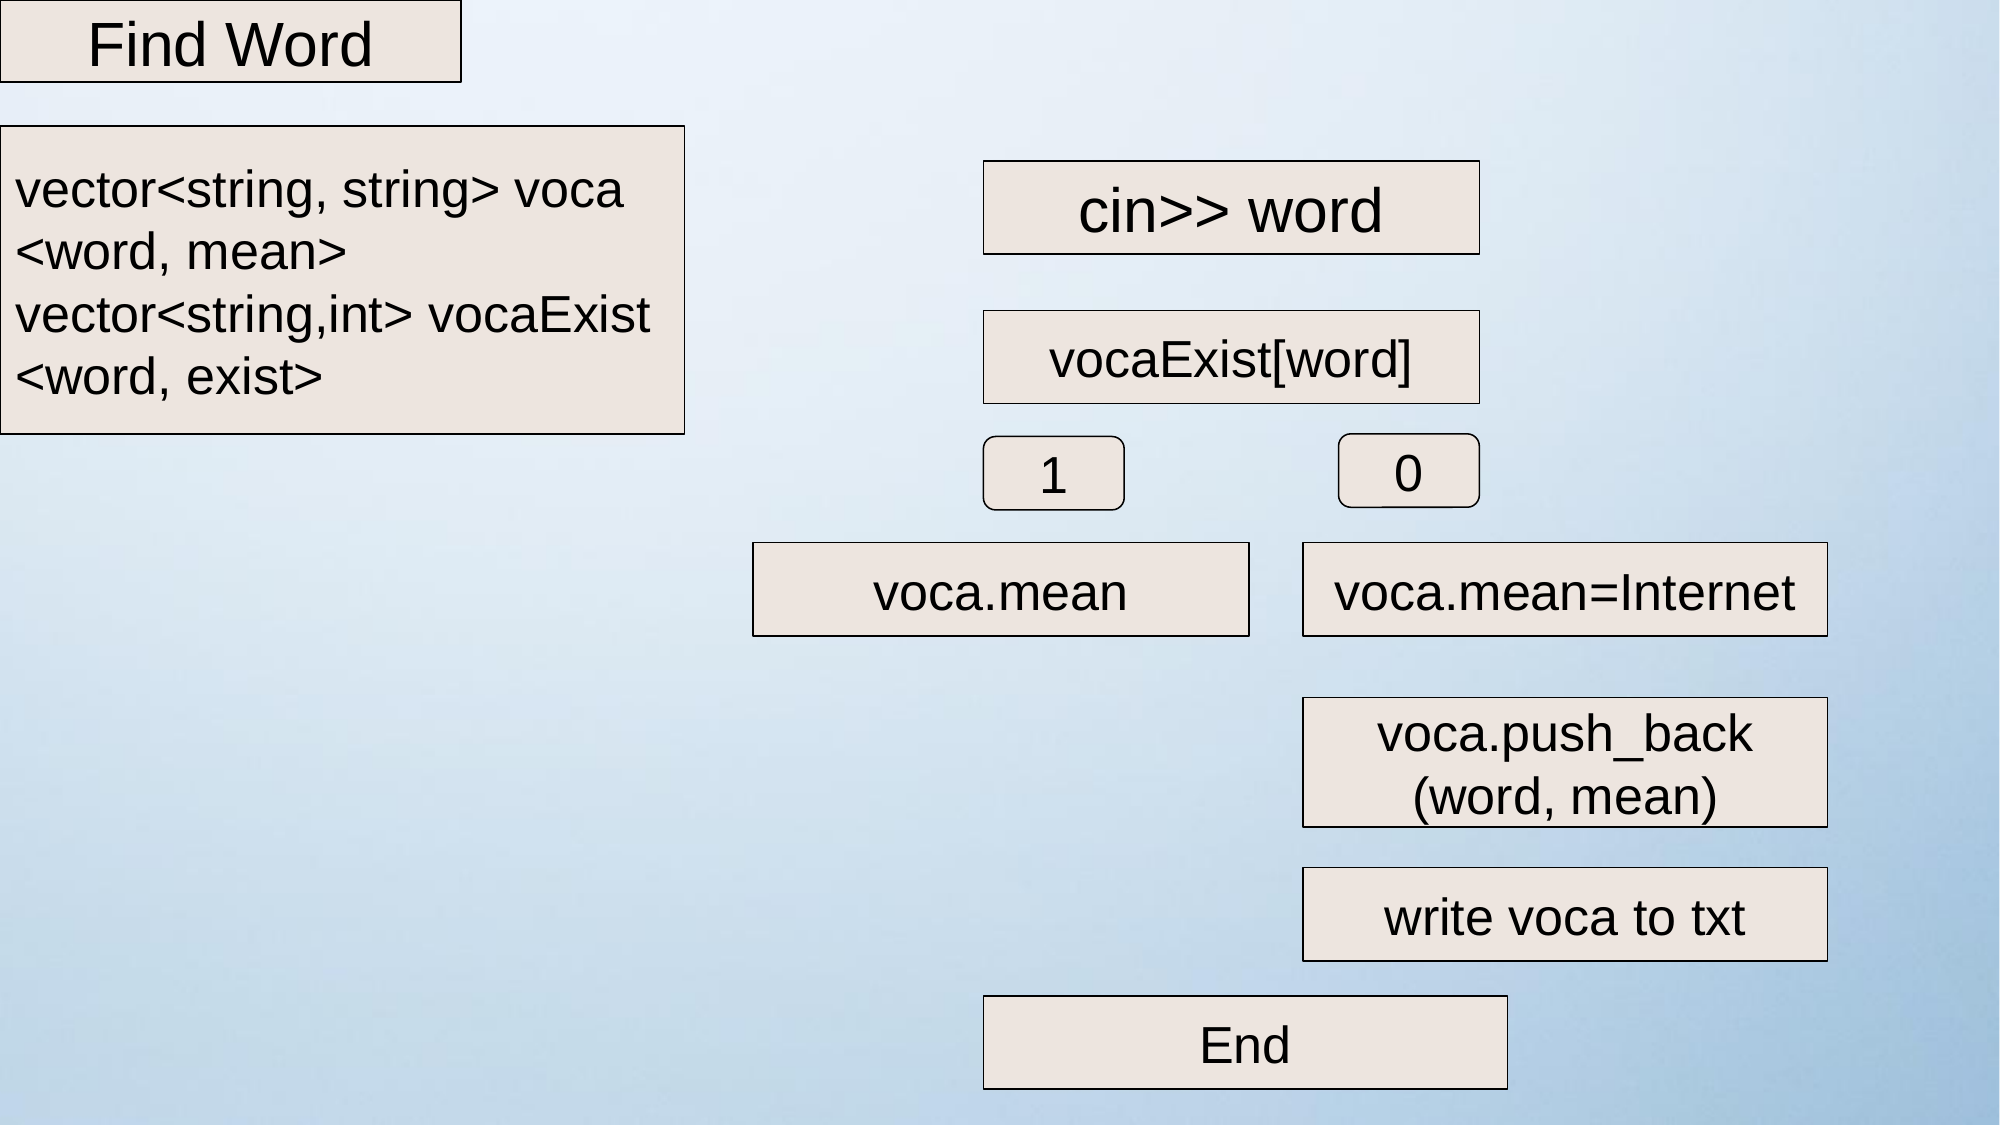

Find Word
vector<string, string> voca
<word, mean>
vector<string,int> vocaExist
<word, exist>
cin>> word
vocaExist[word]
0
1
voca.mean
voca.mean=Internet
voca.push_back
(word, mean)
write voca to txt
End